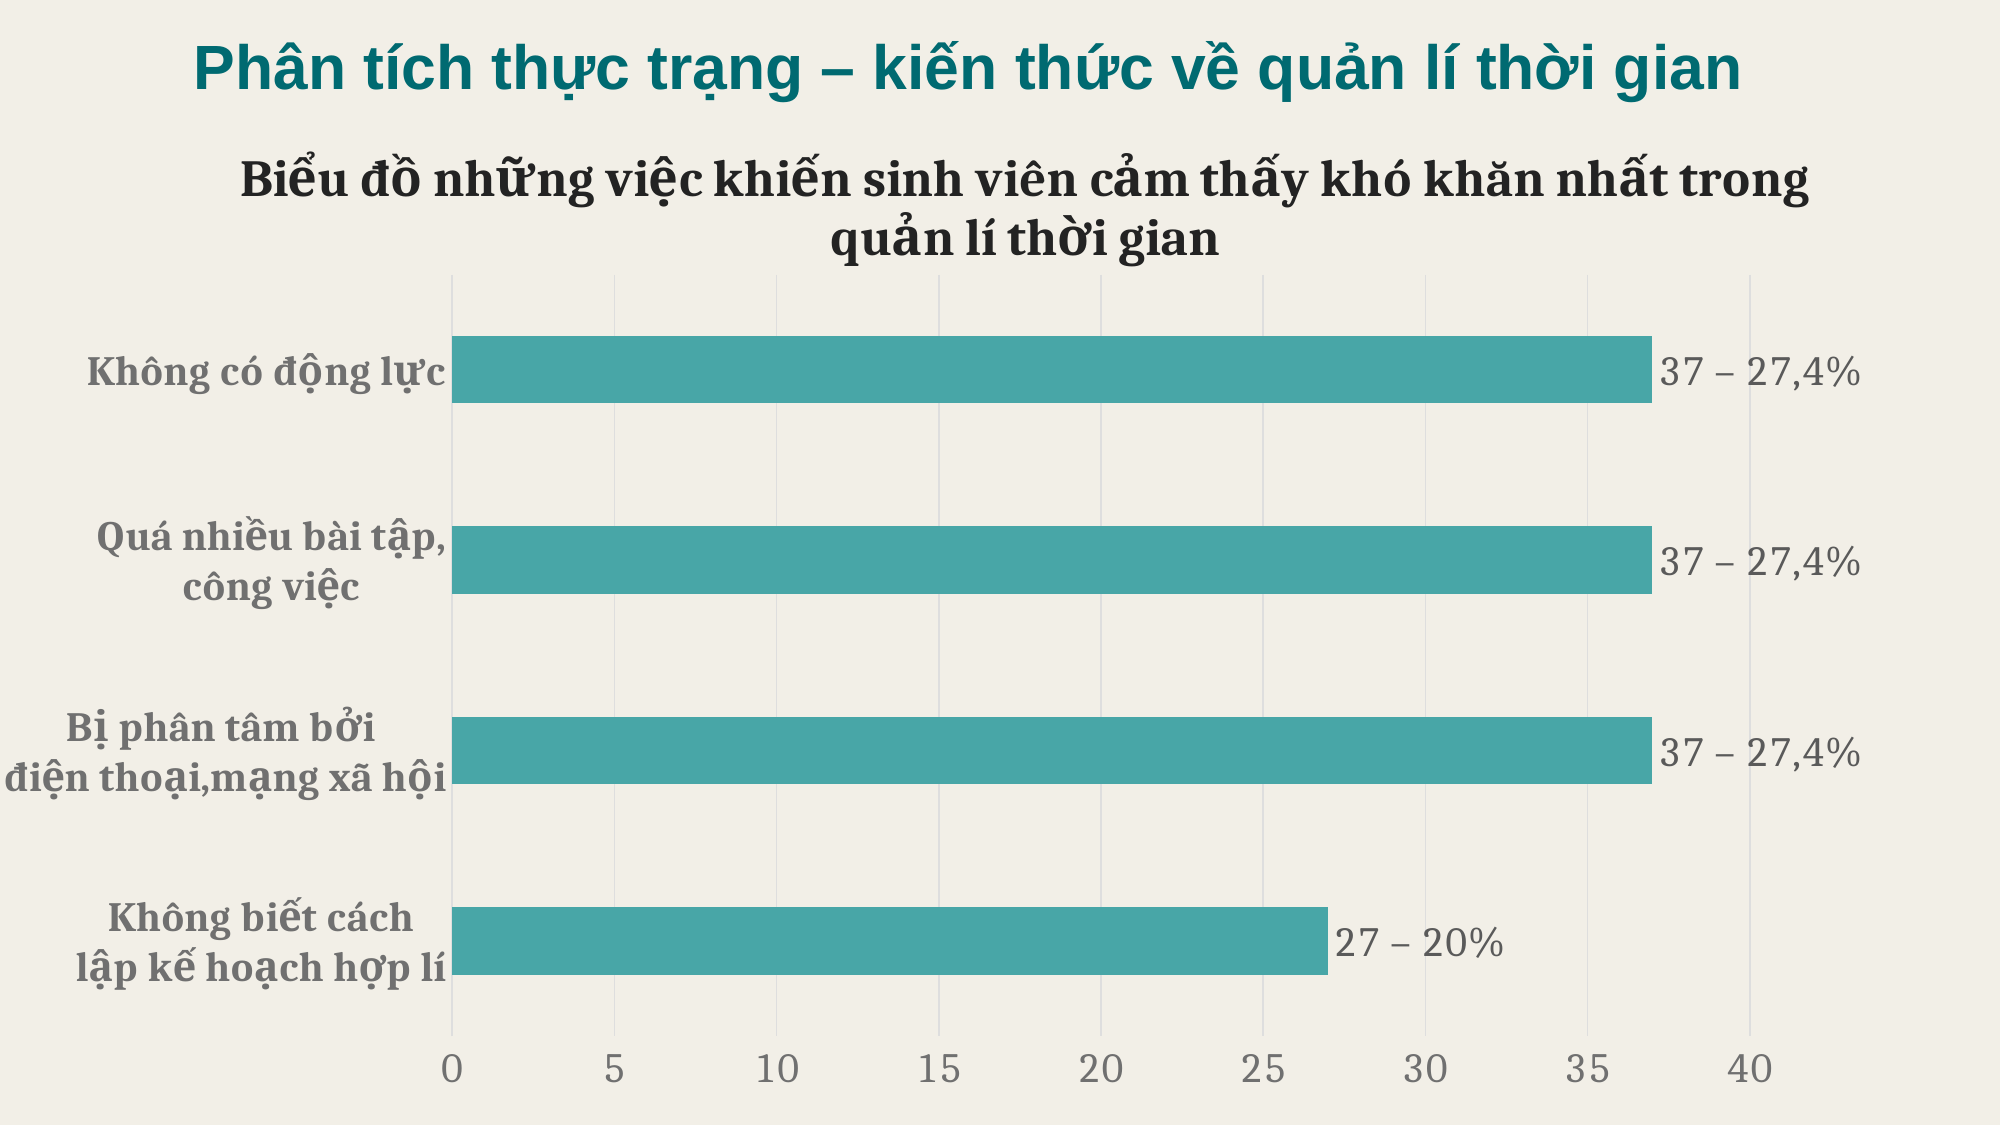

Phân tích thực trạng – kiến thức về quản lí thời gian

### Chart: Biểu đồ những việc khiến sinh viên cảm thấy khó khăn nhất trong quản lí thời gian

| Category | Value |
|---|---|
| Không biết cách
lập kế hoạch hợp lí | 27.0 |
| Bị phân tâm bởi
điện thoại,mạng xã hội | 37.0 |
| Quá nhiều bài tập,
công việc | 37.0 |
| Không có động lực | 37.0 |